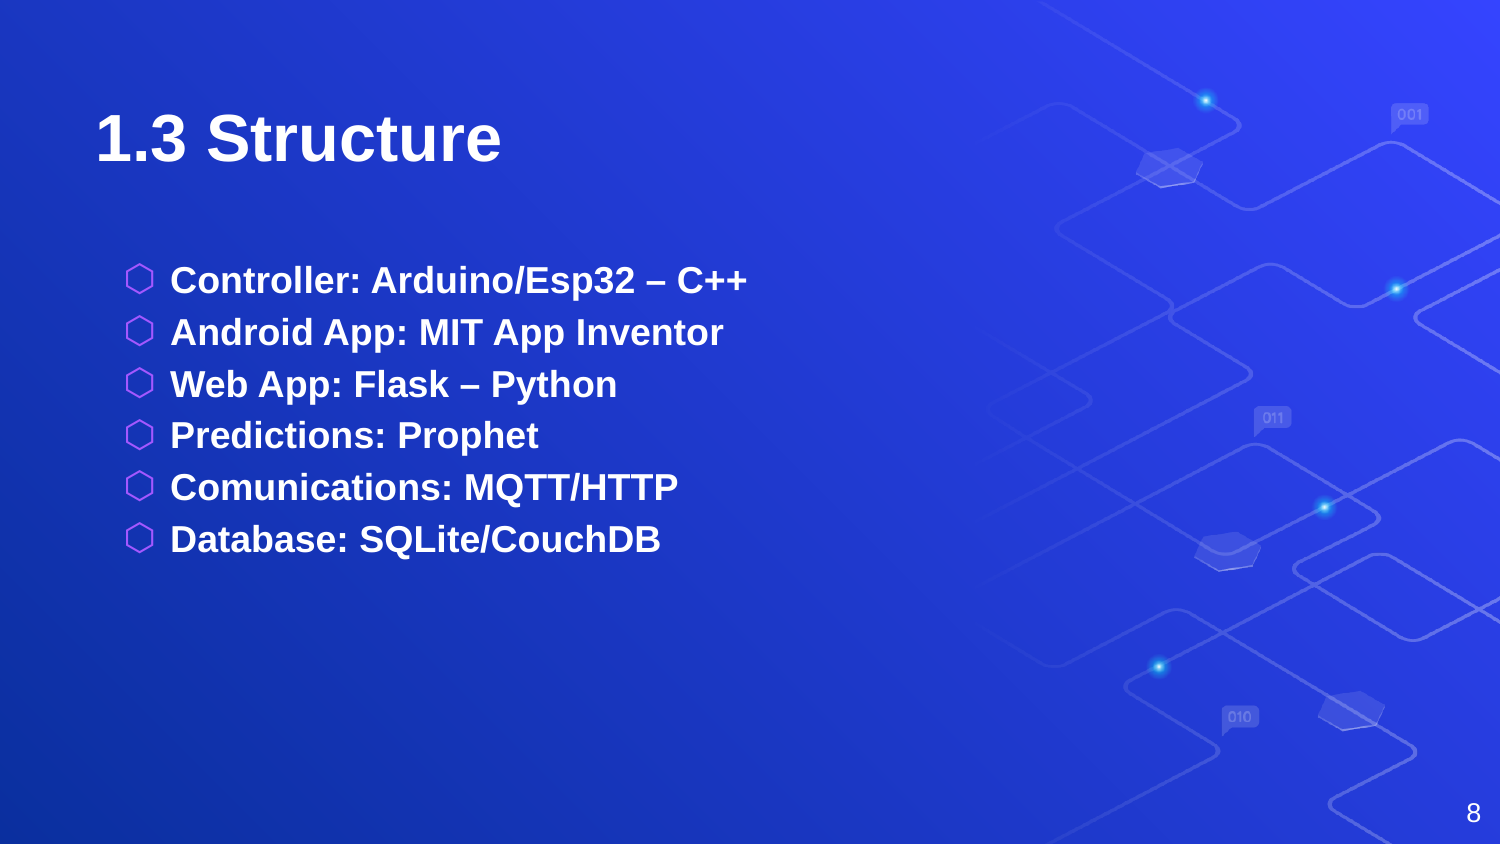

# 1.3 Structure
Controller: Arduino/Esp32 – C++
Android App: MIT App Inventor
Web App: Flask – Python
Predictions: Prophet
Comunications: MQTT/HTTP
Database: SQLite/CouchDB

8